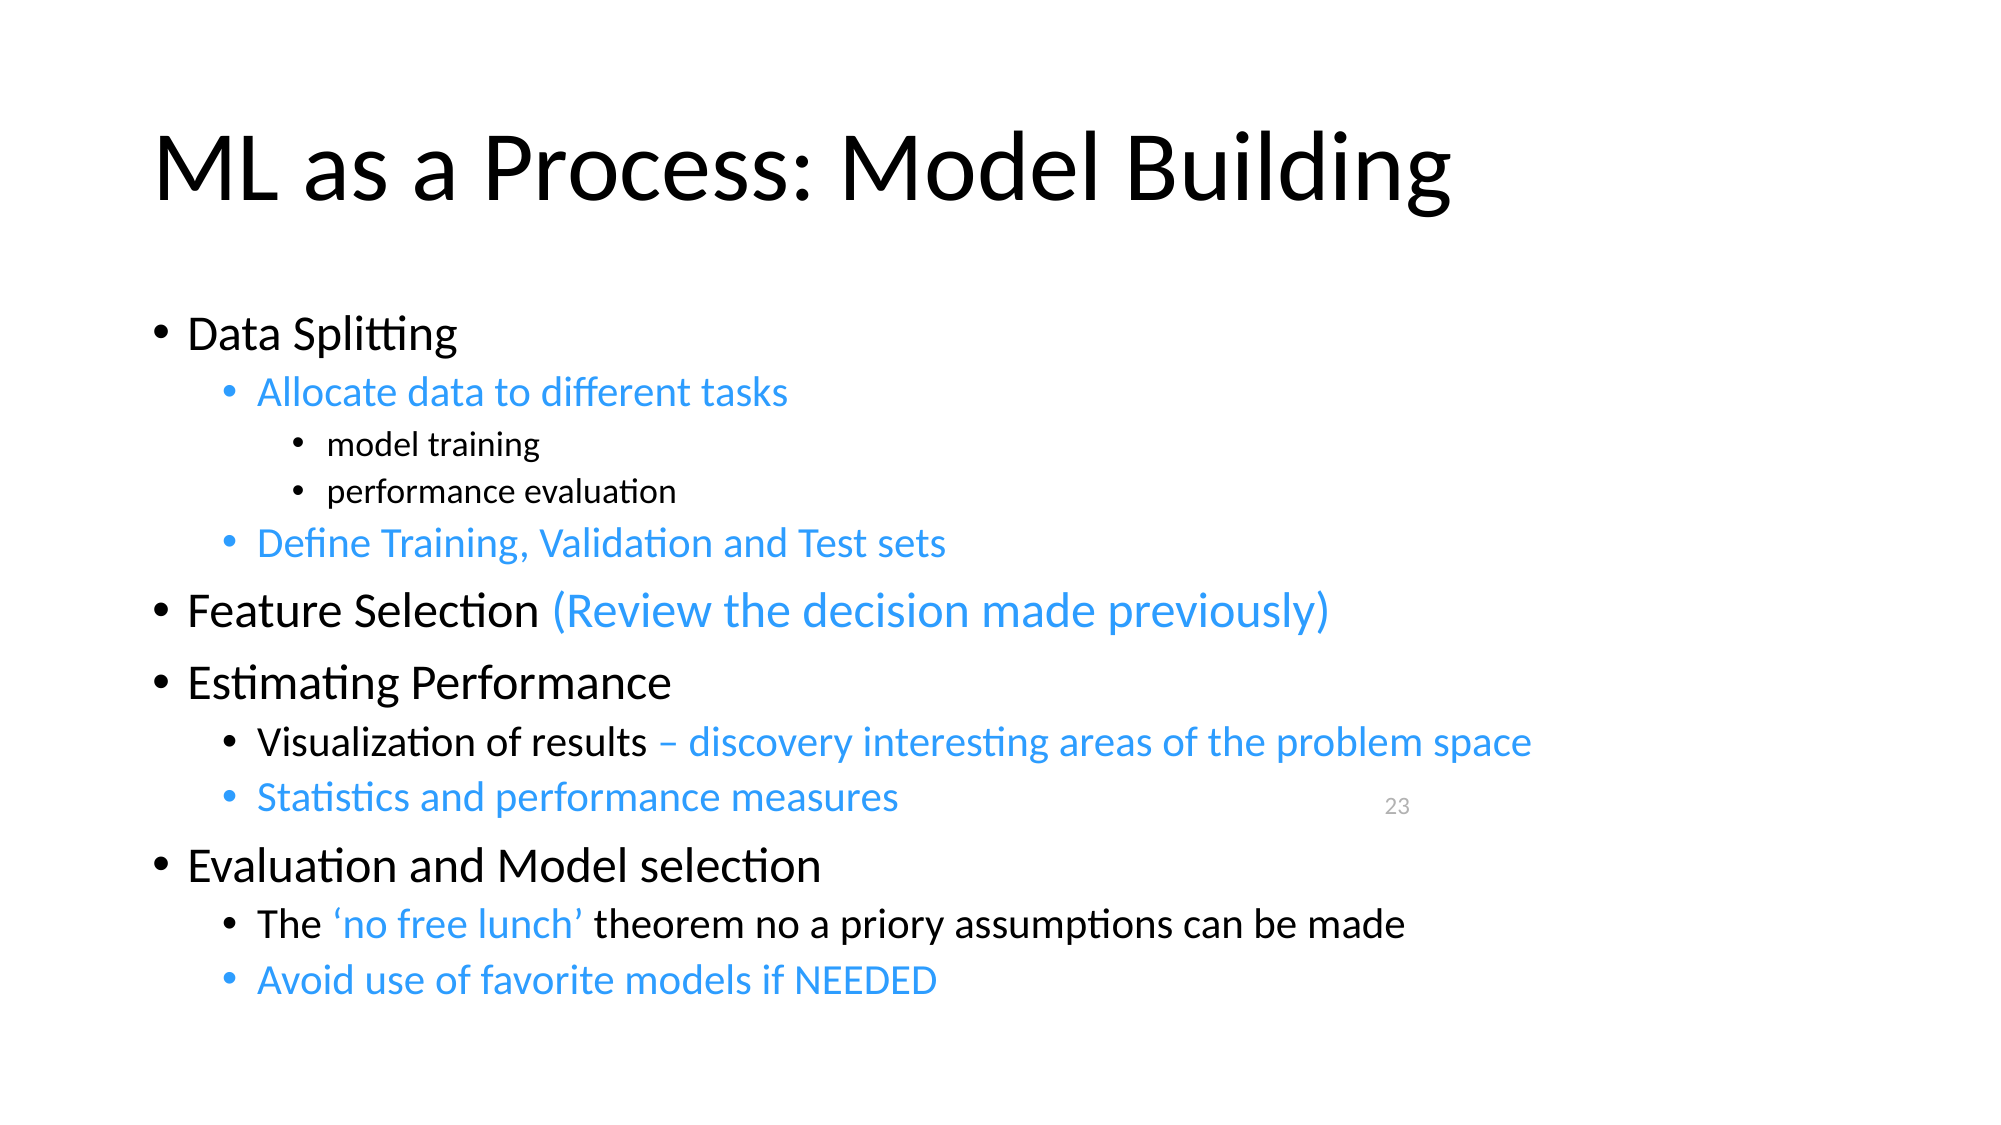

# ML as a Process: Model Building

Data Splitting
Allocate data to different tasks
model training
performance evaluation
Define Training, Validation and Test sets
Feature Selection (Review the decision made previously)
Estimating Performance
Visualization of results – discovery interesting areas of the problem space
Statistics and performance measures
Evaluation and Model selection
The ‘no free lunch’ theorem no a priory assumptions can be made
Avoid use of favorite models if NEEDED

23